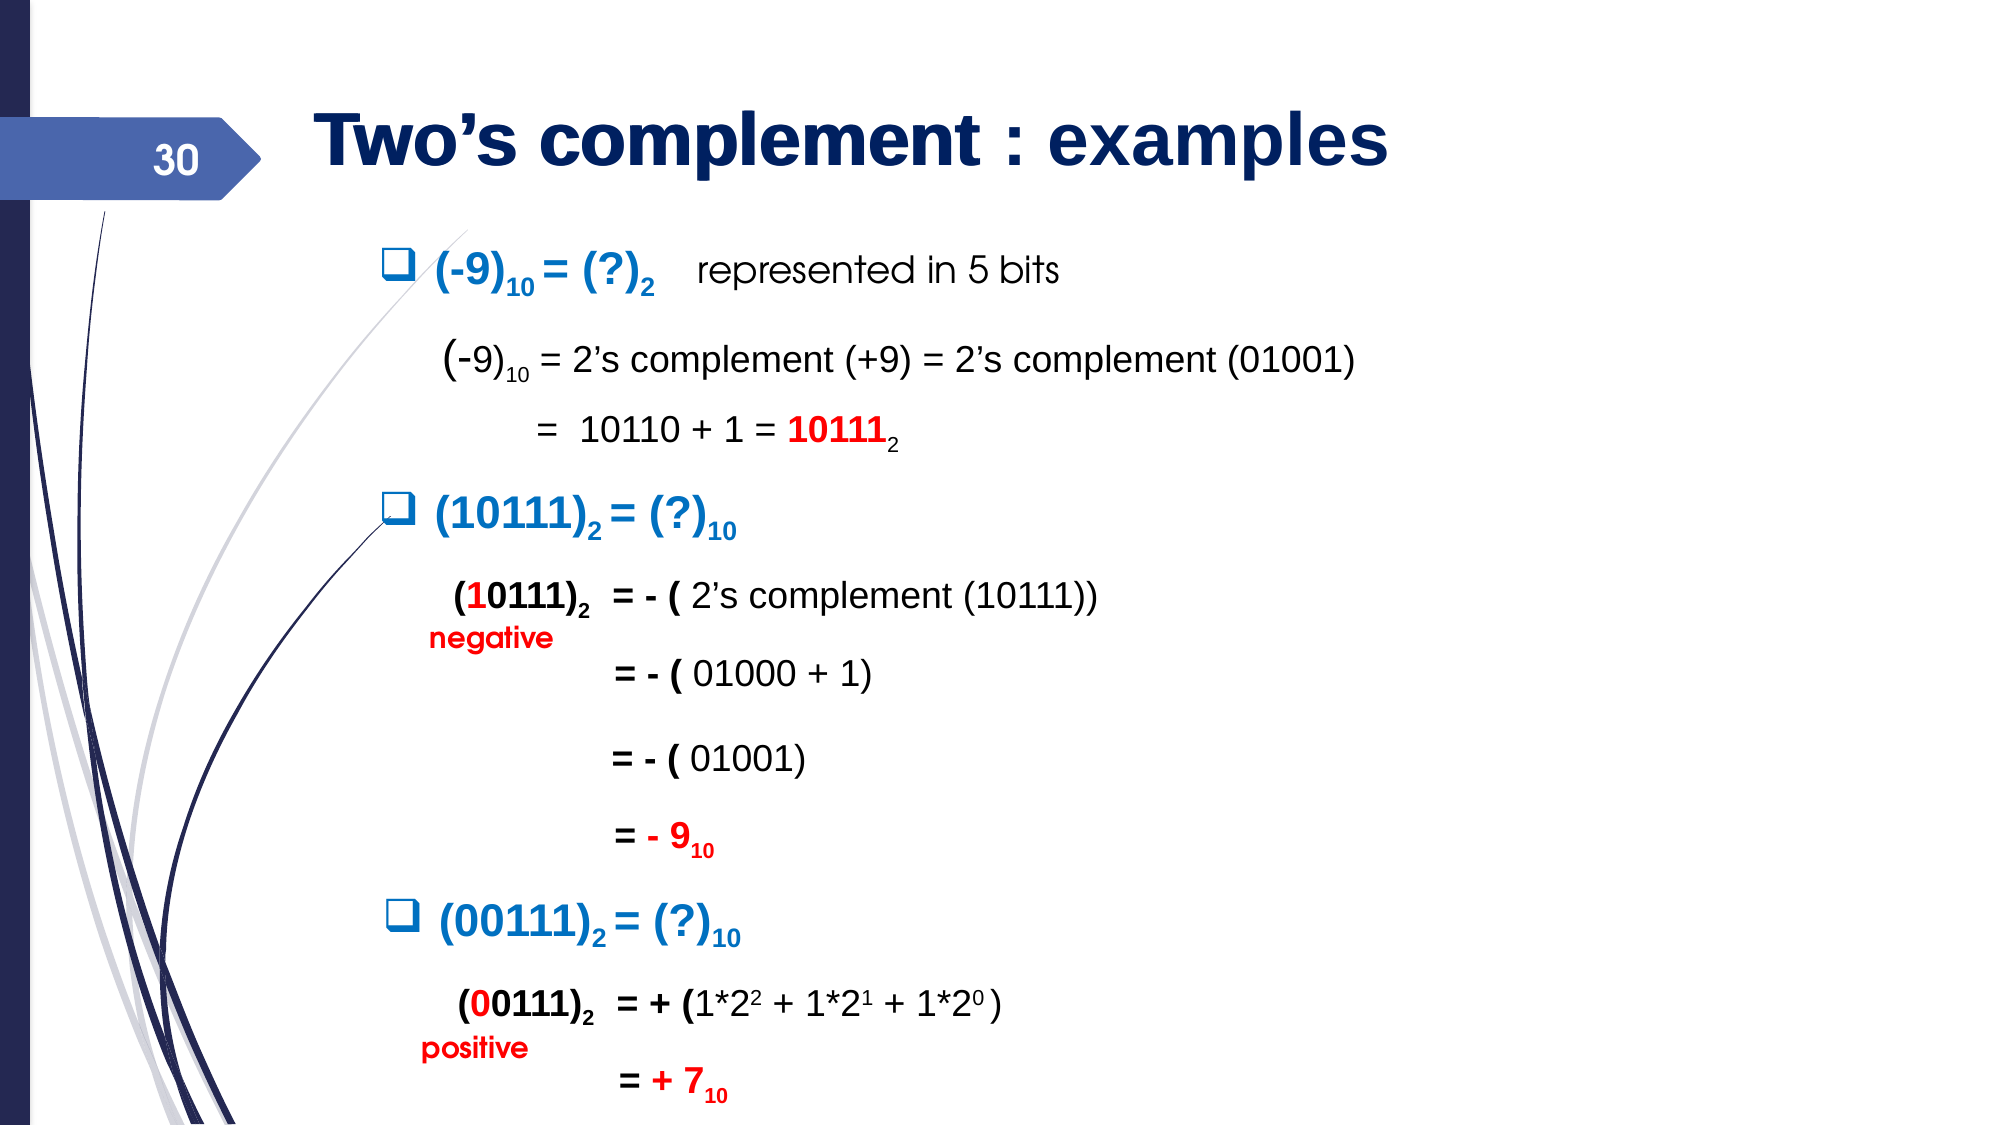

Two’s complement : examples
Two’s complement
30
(-9)10 = (?)2
represented in 5 bits
(-9)10 = 2’s complement (+9) = 2’s complement (01001)
         =  10110 + 1 = 101112
(10111)2 = (?)10
(10111)2   = - ( 2’s complement (10111))

negative
= - ( 01000 + 1)

= - ( 01001)

= - 910

(00111)2 = (?)10
(00111)2   = + (1*22 + 1*21 + 1*20 )

positive
= + 710